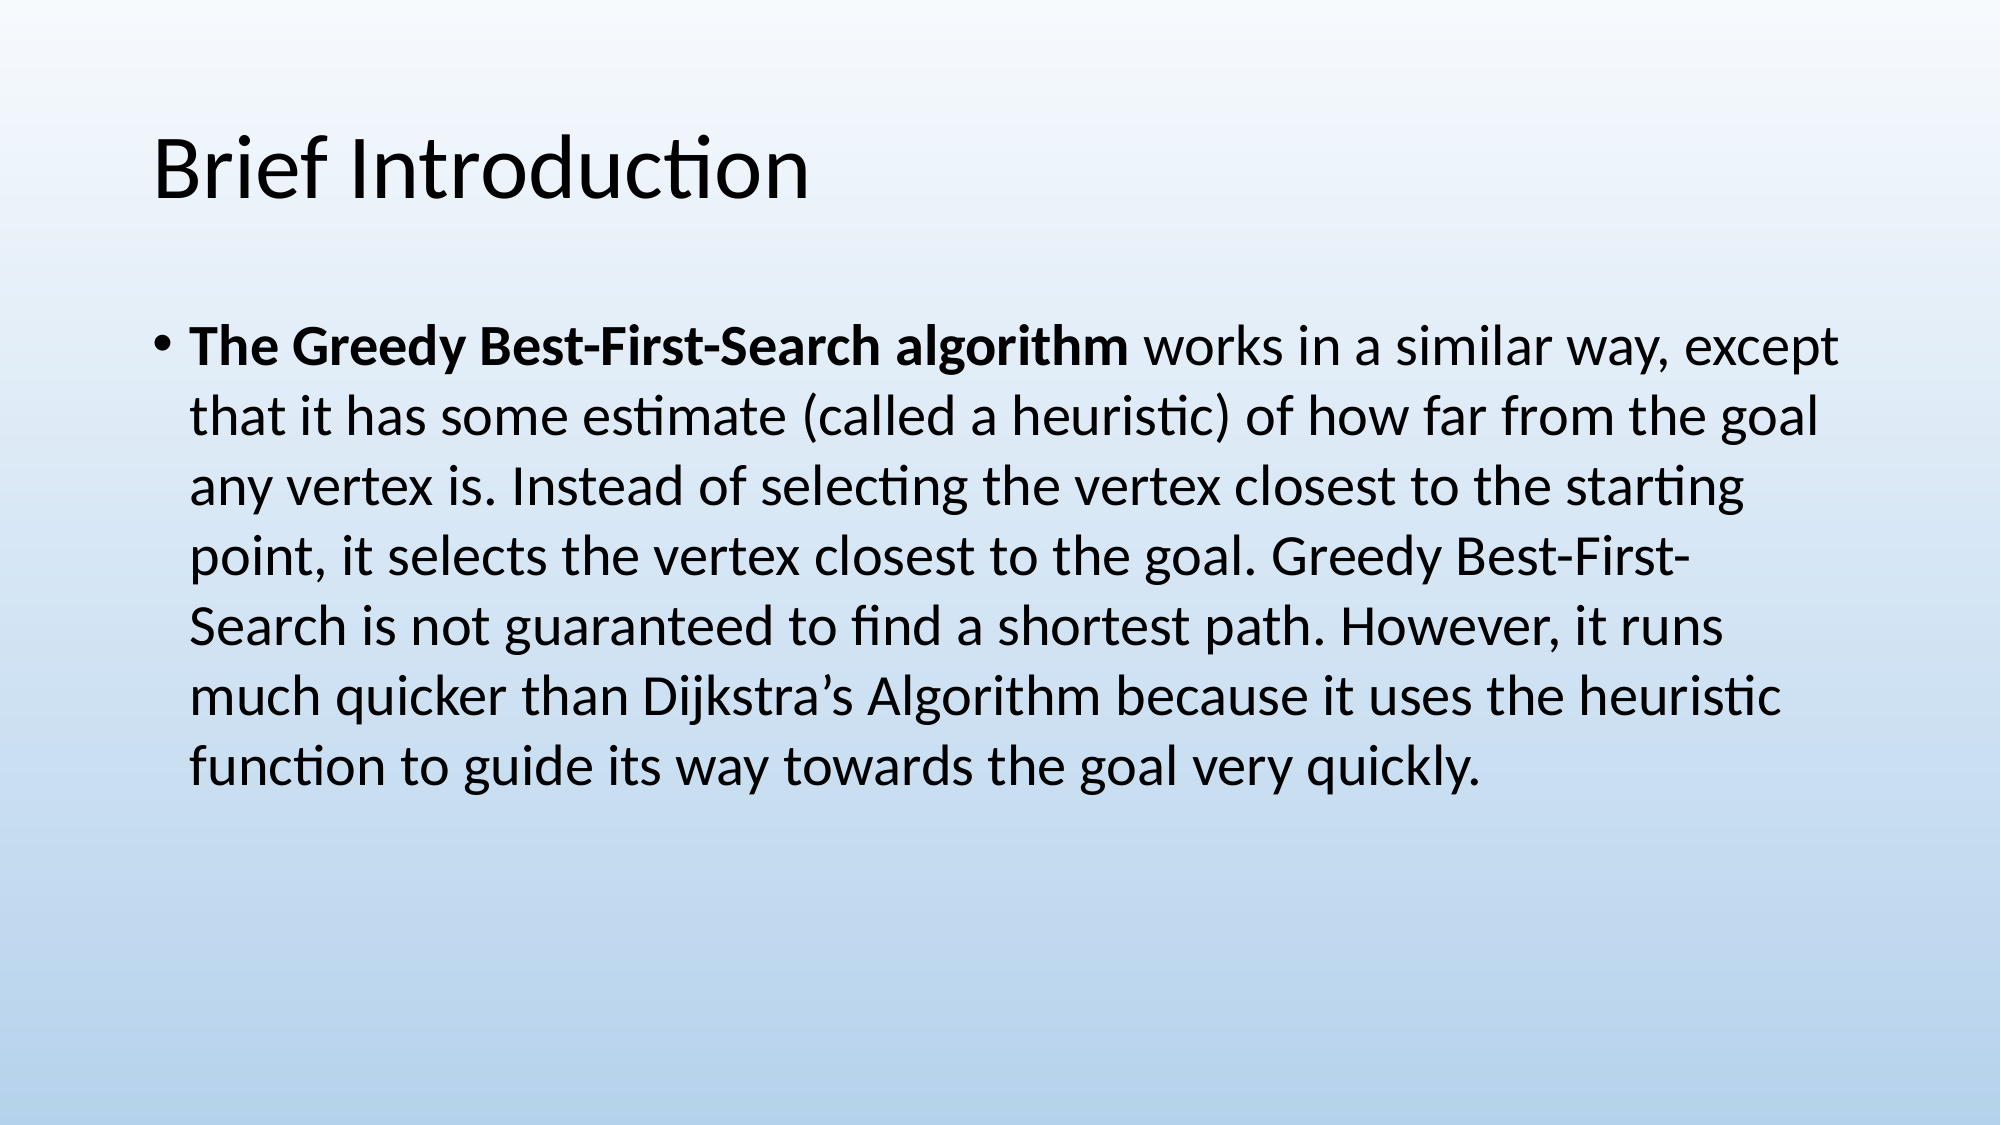

# Brief Introduction
The Greedy Best-First-Search algorithm works in a similar way, except that it has some estimate (called a heuristic) of how far from the goal any vertex is. Instead of selecting the vertex closest to the starting point, it selects the vertex closest to the goal. Greedy Best-First-Search is not guaranteed to find a shortest path. However, it runs much quicker than Dijkstra’s Algorithm because it uses the heuristic function to guide its way towards the goal very quickly.